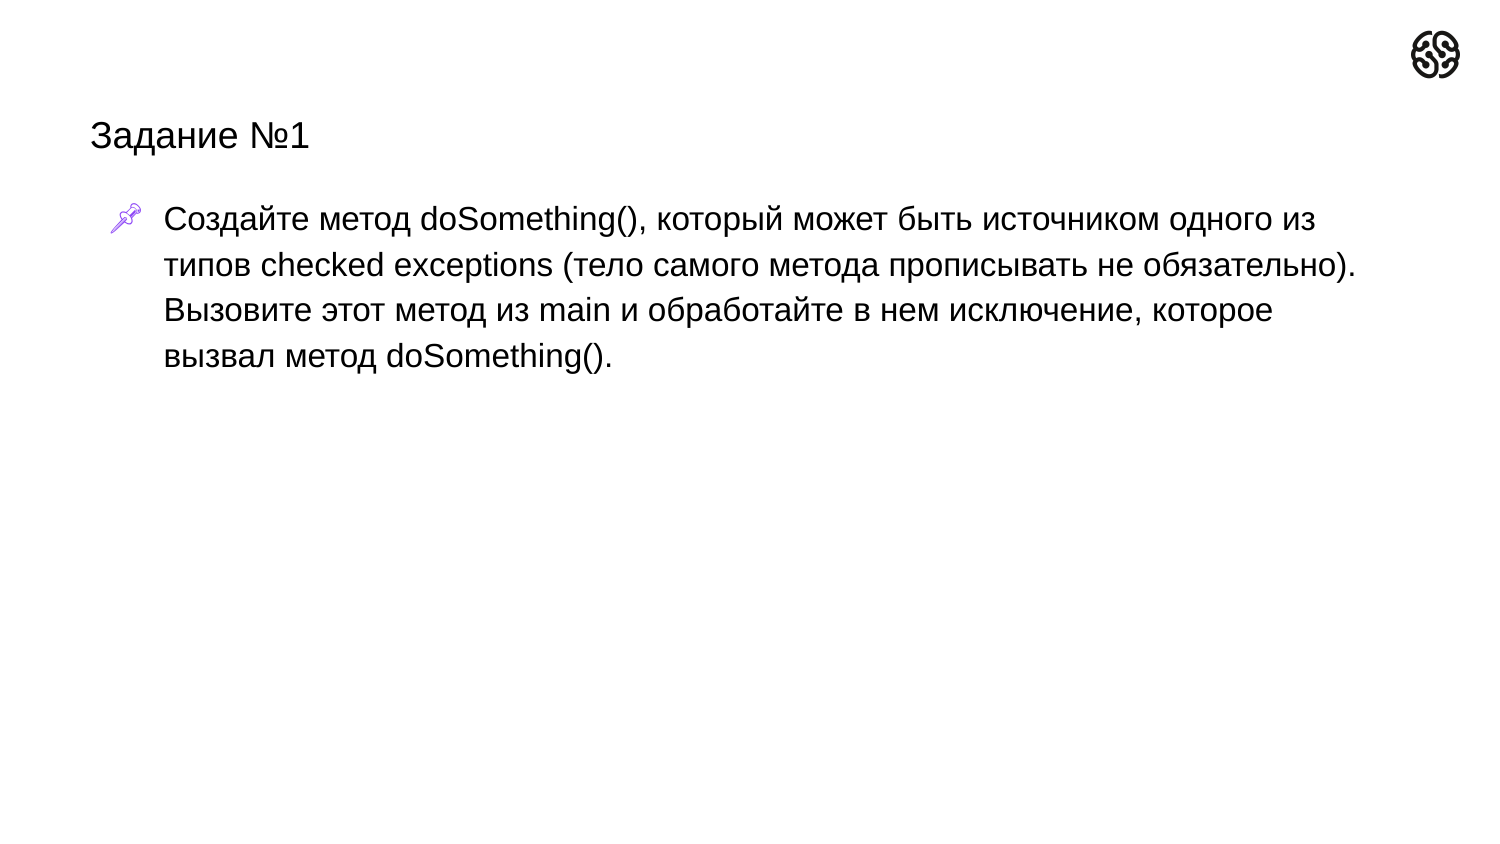

# Задание №1
Создайте метод doSomething(), который может быть источником одного из типов checked exceptions (тело самого метода прописывать не обязательно). Вызовите этот метод из main и обработайте в нем исключение, которое вызвал метод doSomething().